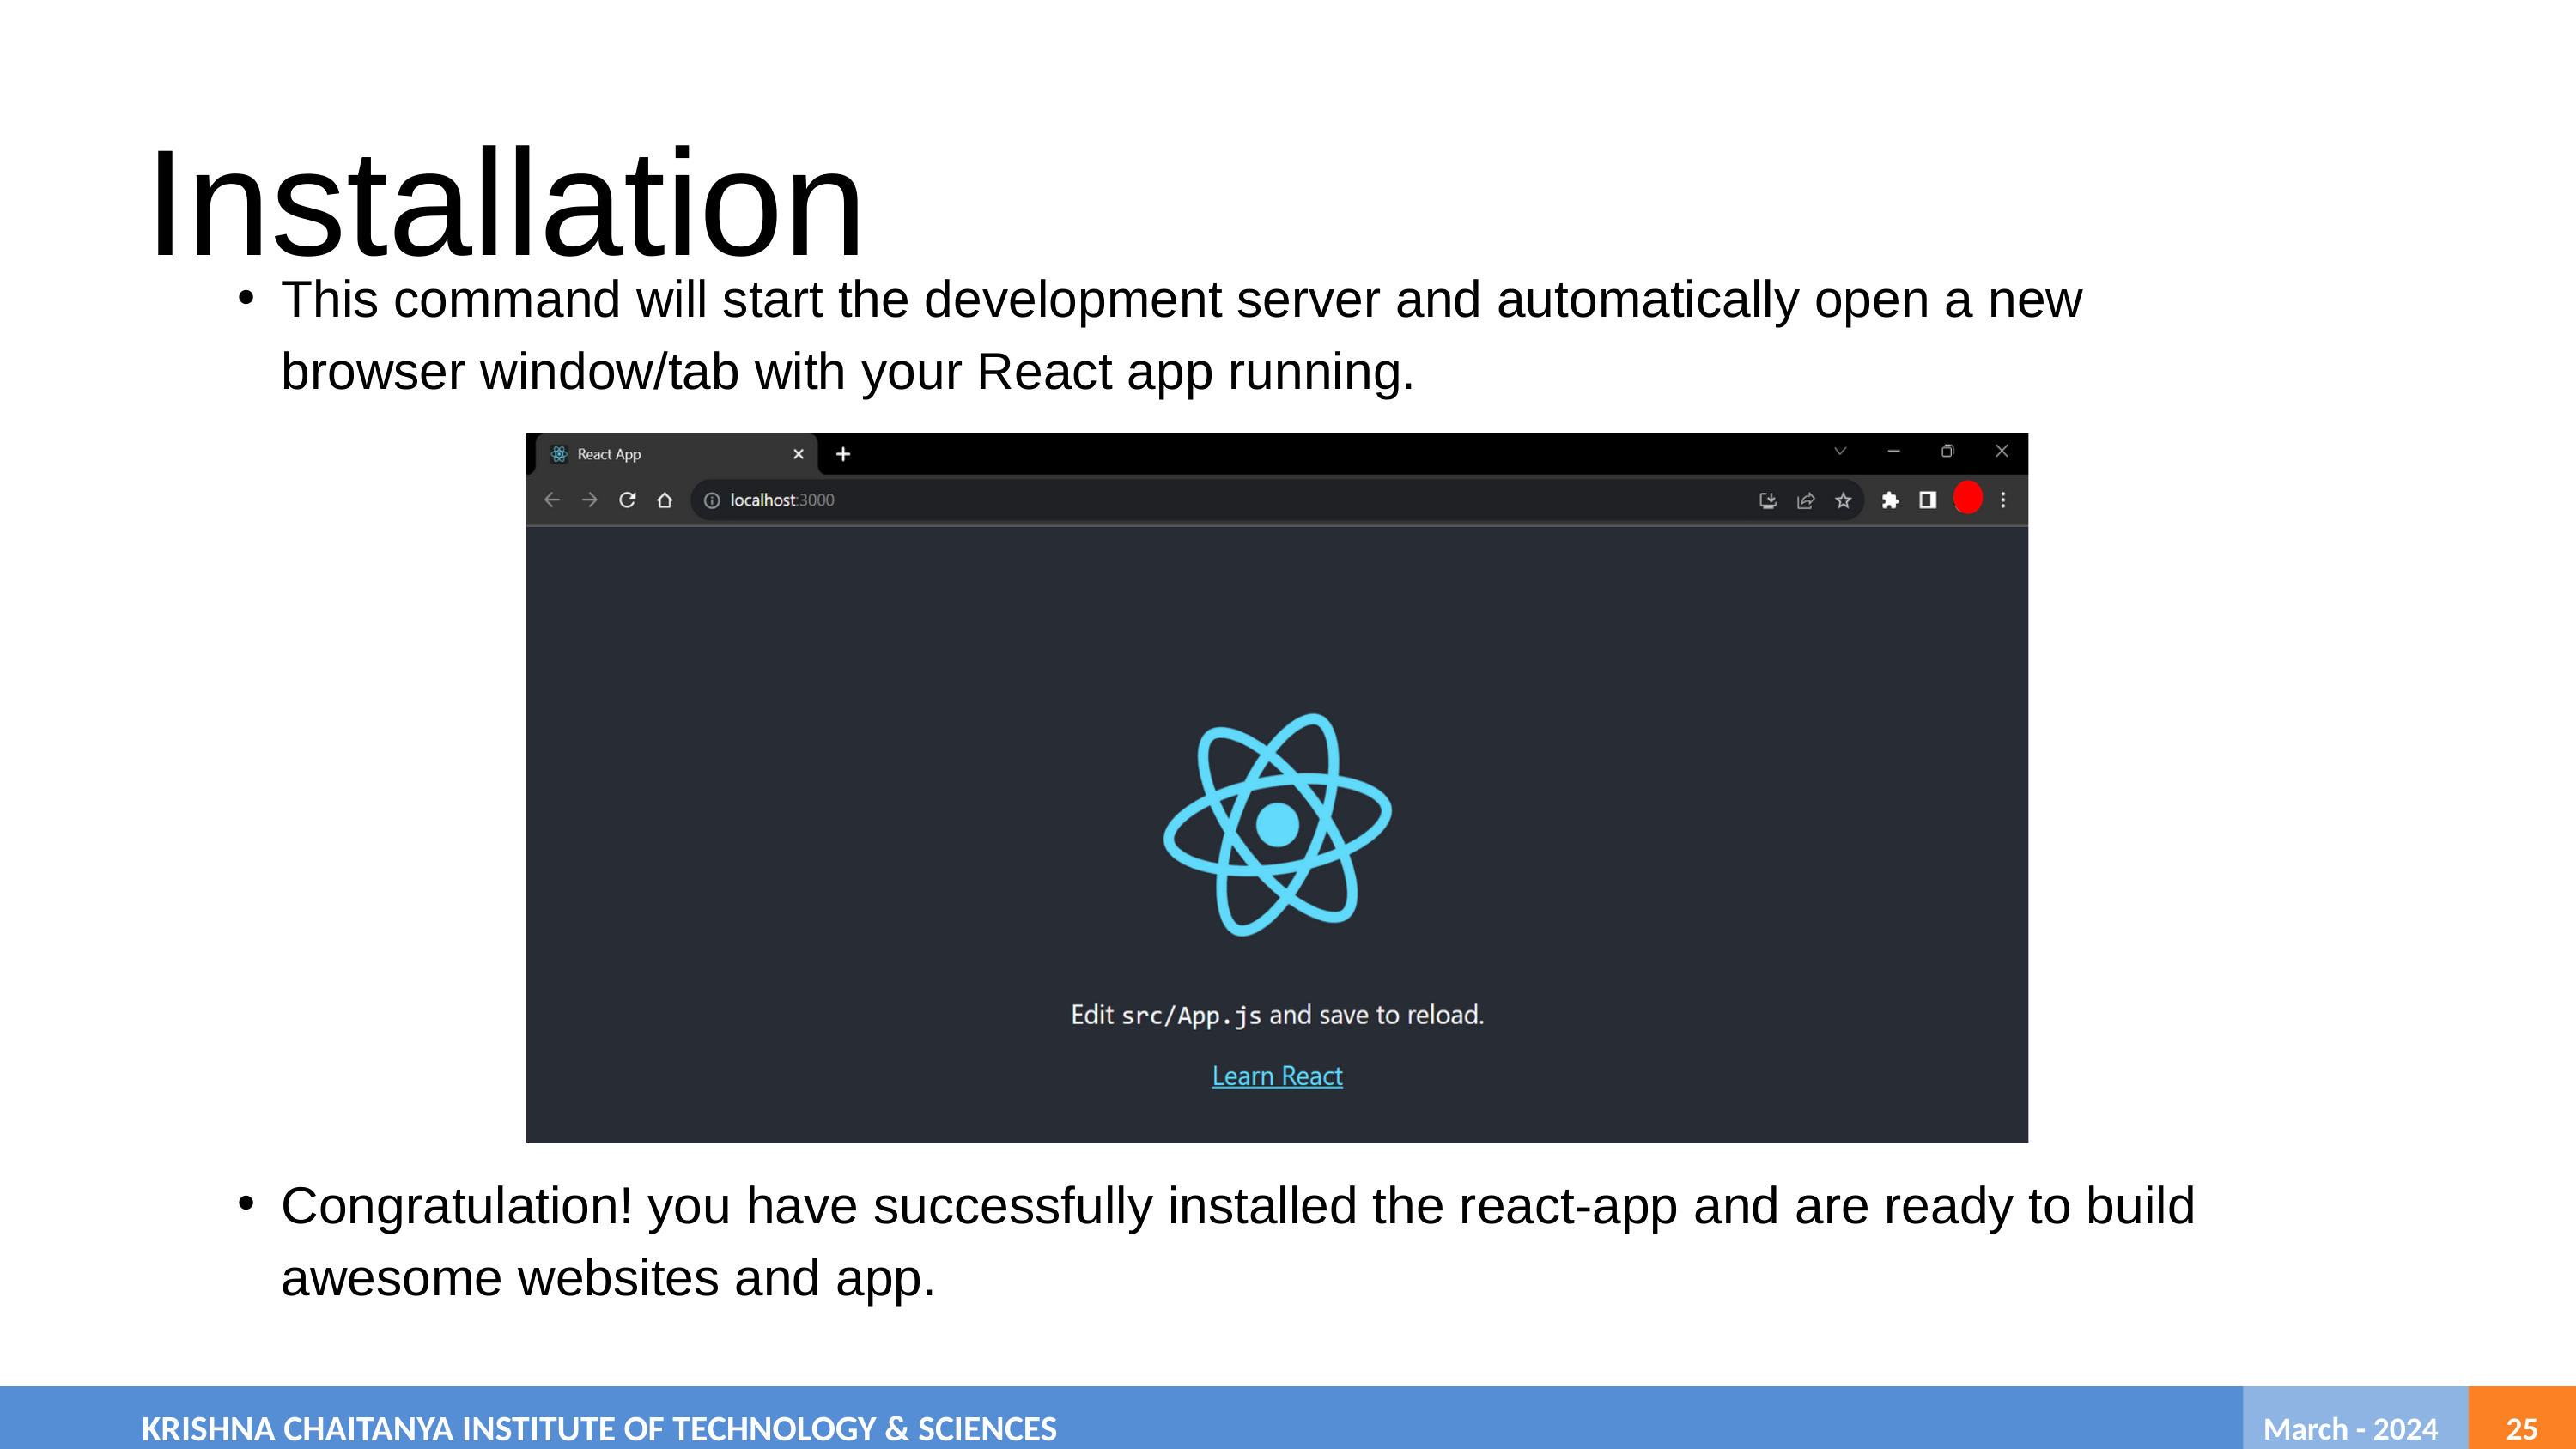

Installation
This command will start the development server and automatically open a new browser window/tab with your React app running.

Congratulation! you have successfully installed the react-app and are ready to build awesome websites and app.
	KRISHNA CHAITANYA INSTITUTE OF TECHNOLOGY & SCIENCES
 March - 2024
25